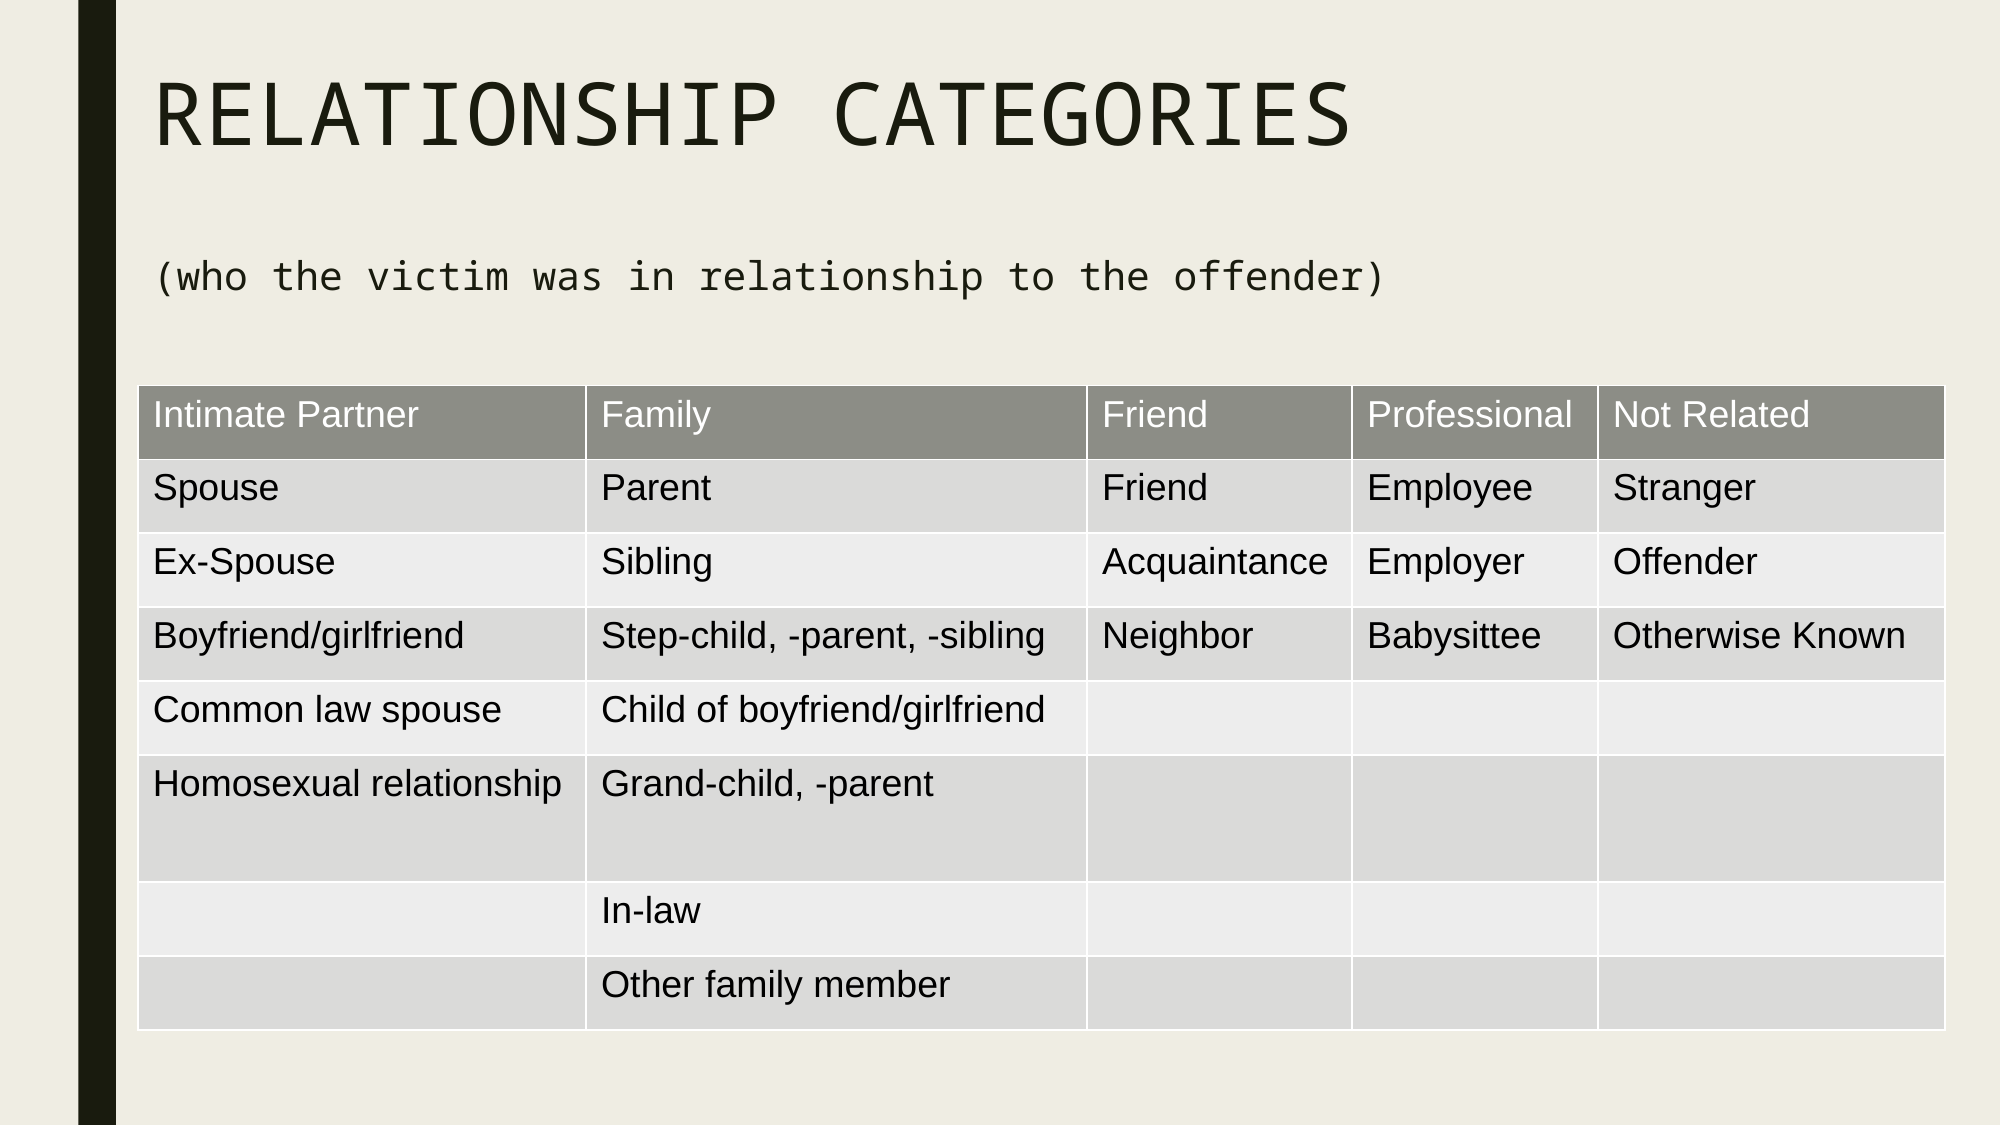

# RELATIONSHIP CATEGORIES (who the victim was in relationship to the offender)
| Intimate Partner | Family | Friend | Professional | Not Related |
| --- | --- | --- | --- | --- |
| Spouse | Parent | Friend | Employee | Stranger |
| Ex-Spouse | Sibling | Acquaintance | Employer | Offender |
| Boyfriend/girlfriend | Step-child, -parent, -sibling | Neighbor | Babysittee | Otherwise Known |
| Common law spouse | Child of boyfriend/girlfriend |  |  |  |
| Homosexual relationship | Grand-child, -parent |  |  |  |
|  | In-law |  |  |  |
|  | Other family member |  |  |  |